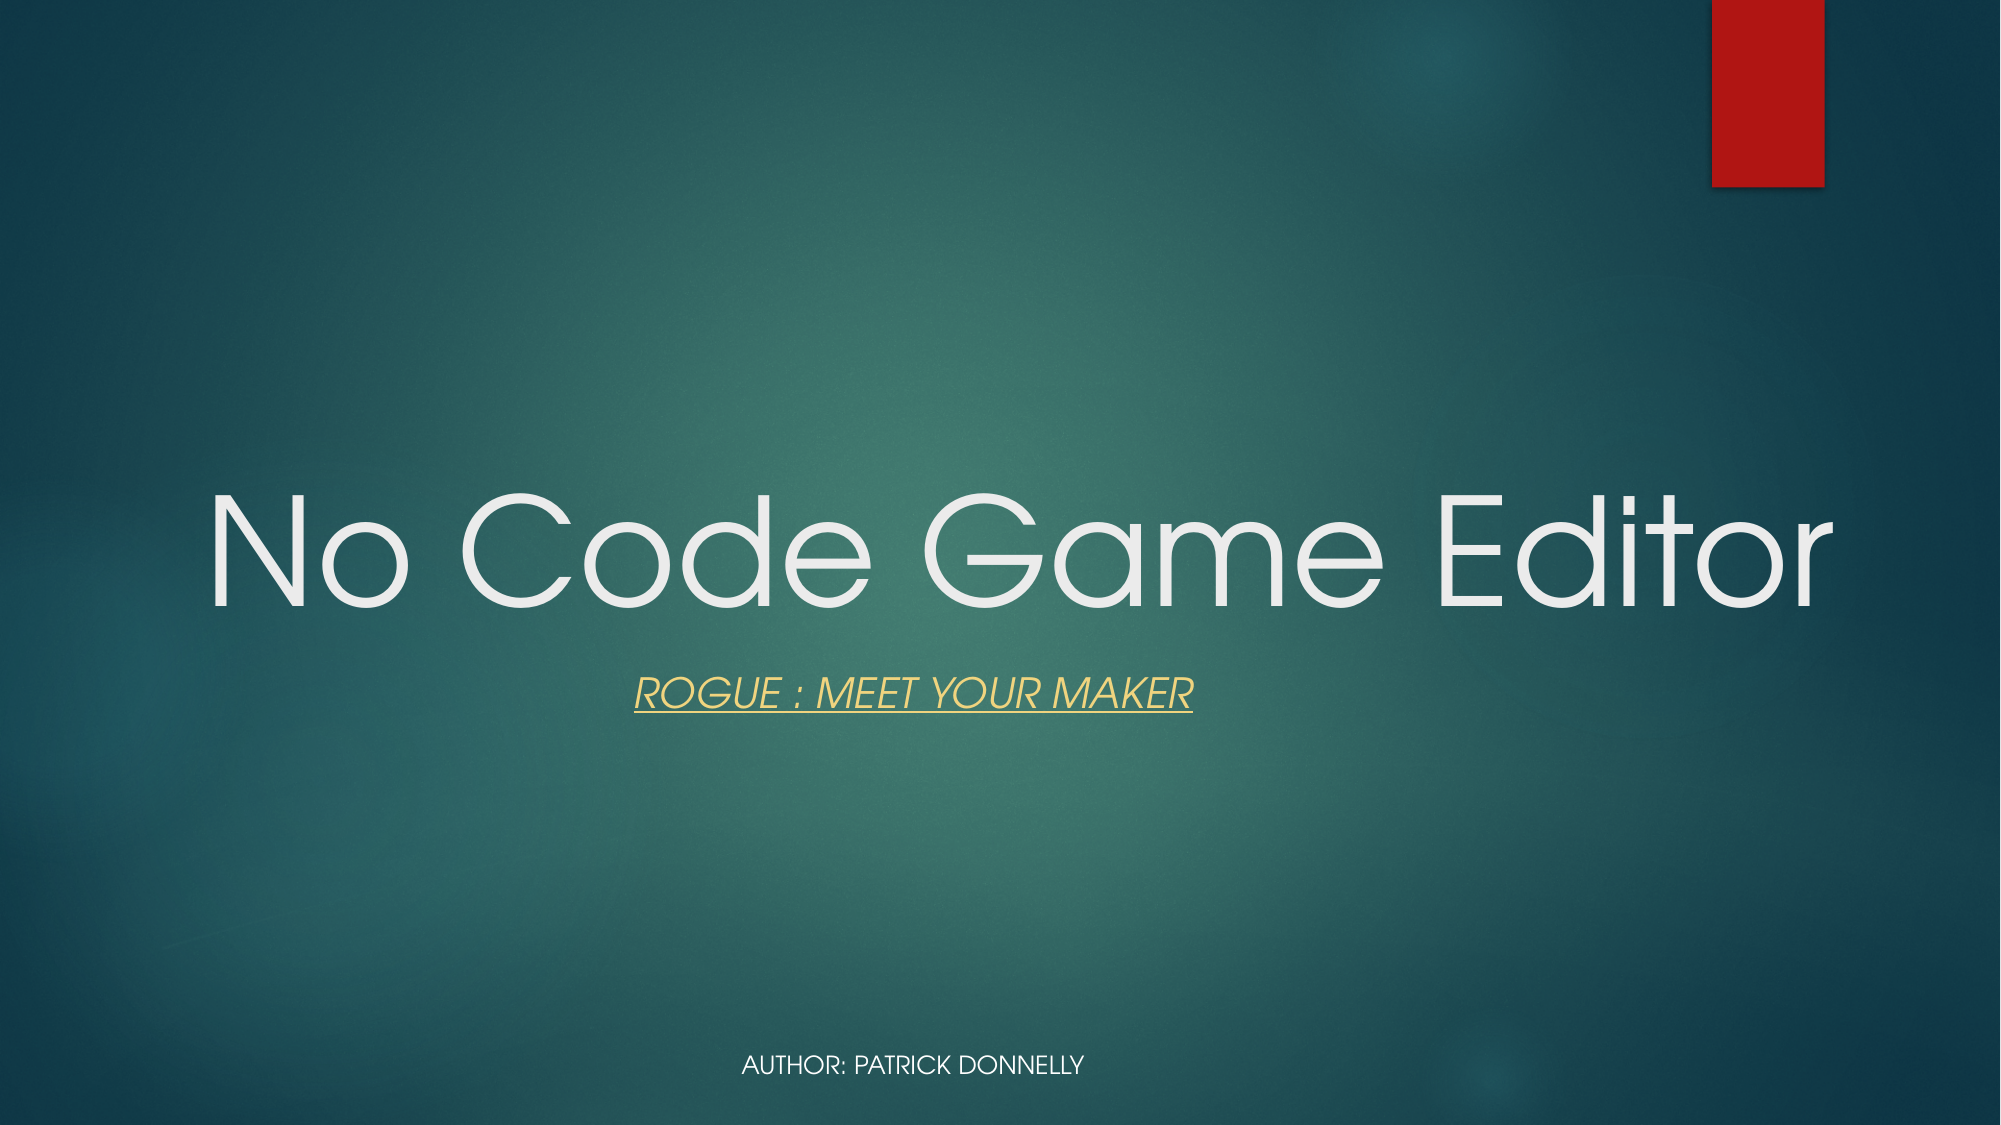

# No Code Game Editor
Rogue : Meet Your maker
Author: Patrick Donnelly